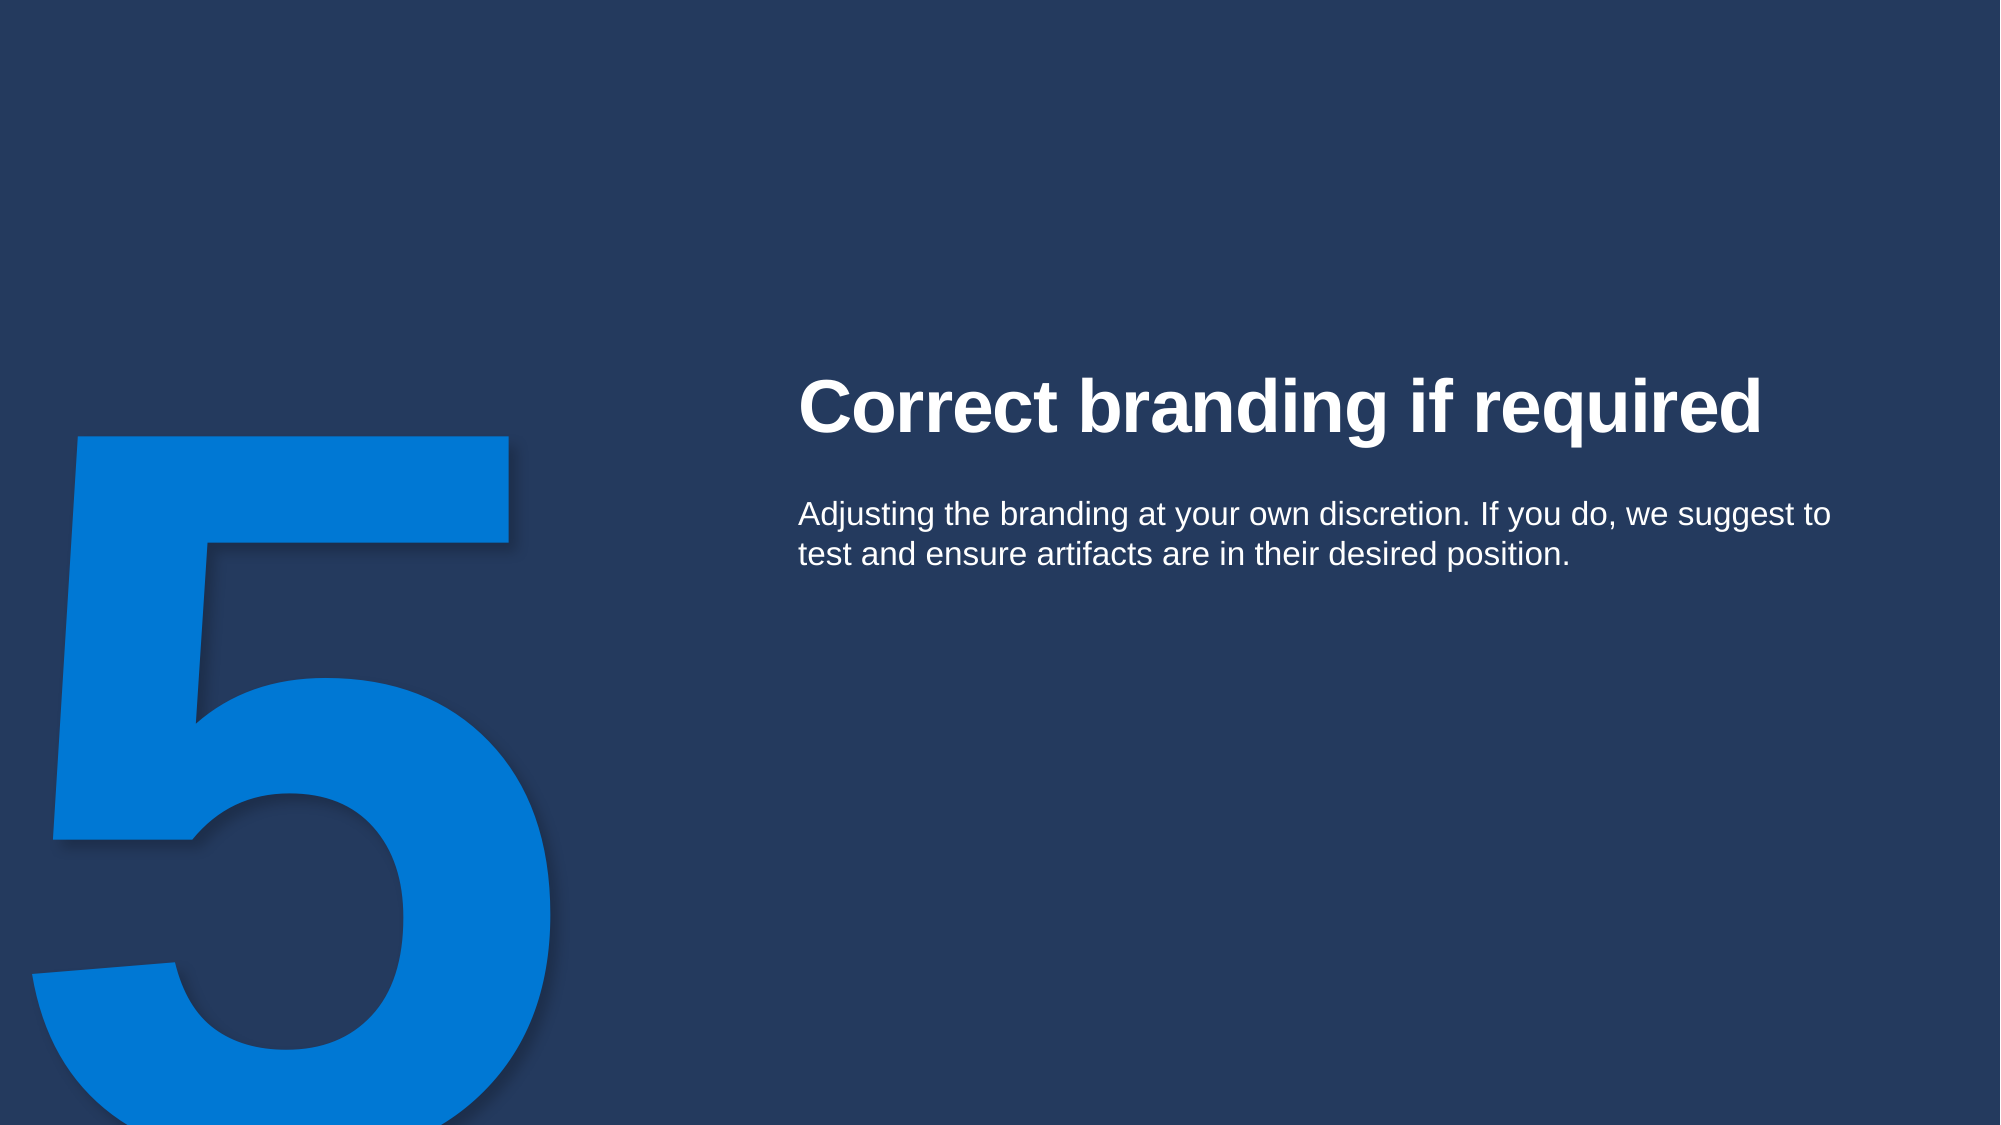

Correct branding if required
Adjusting the branding at your own discretion. If you do, we suggest to test and ensure artifacts are in their desired position.